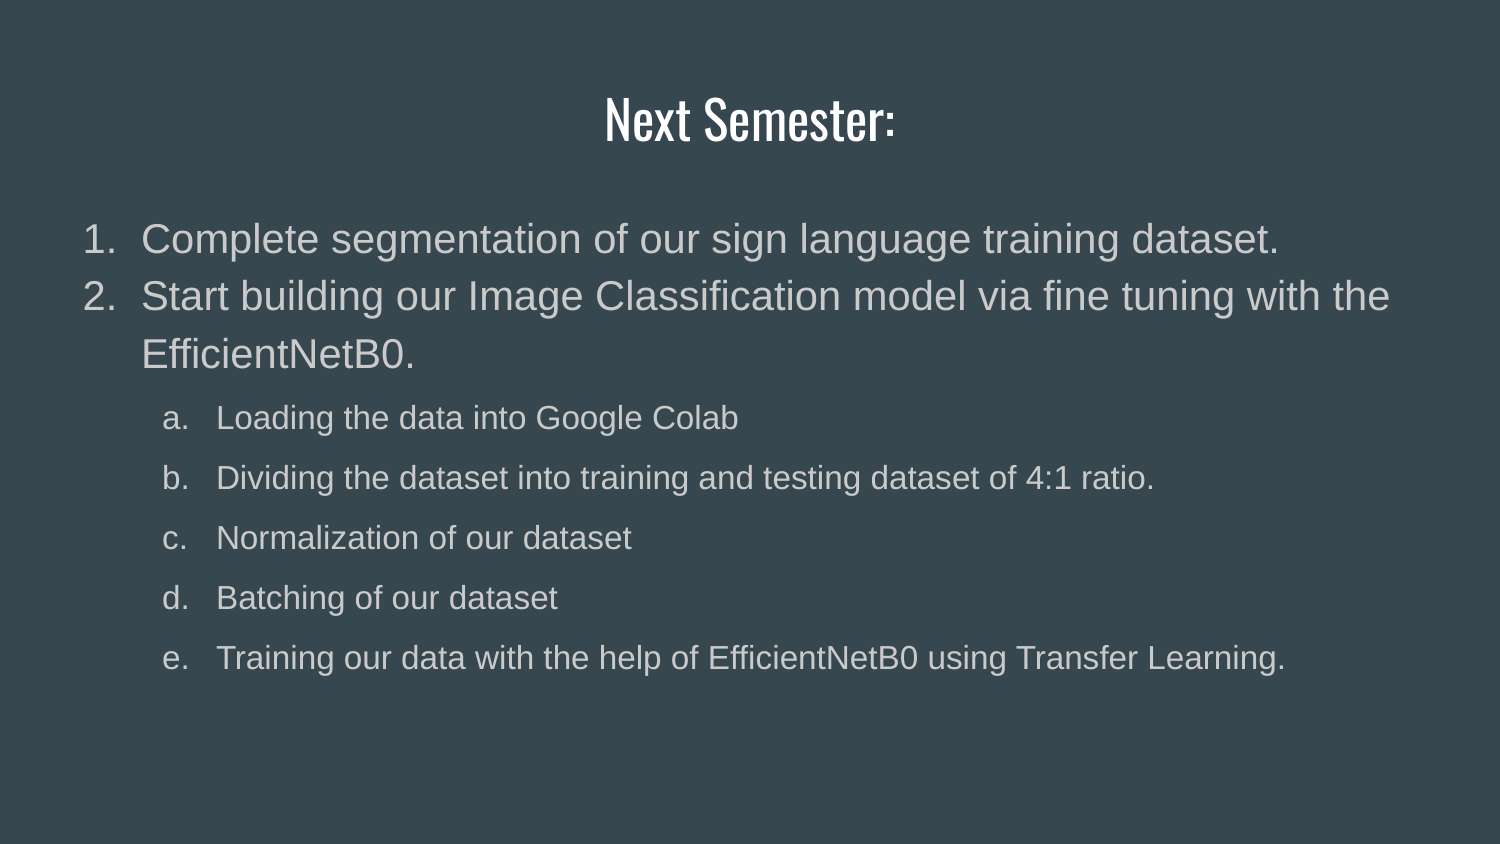

# Next Semester:
Complete segmentation of our sign language training dataset.
Start building our Image Classification model via fine tuning with the EfficientNetB0.
Loading the data into Google Colab
Dividing the dataset into training and testing dataset of 4:1 ratio.
Normalization of our dataset
Batching of our dataset
Training our data with the help of EfficientNetB0 using Transfer Learning.